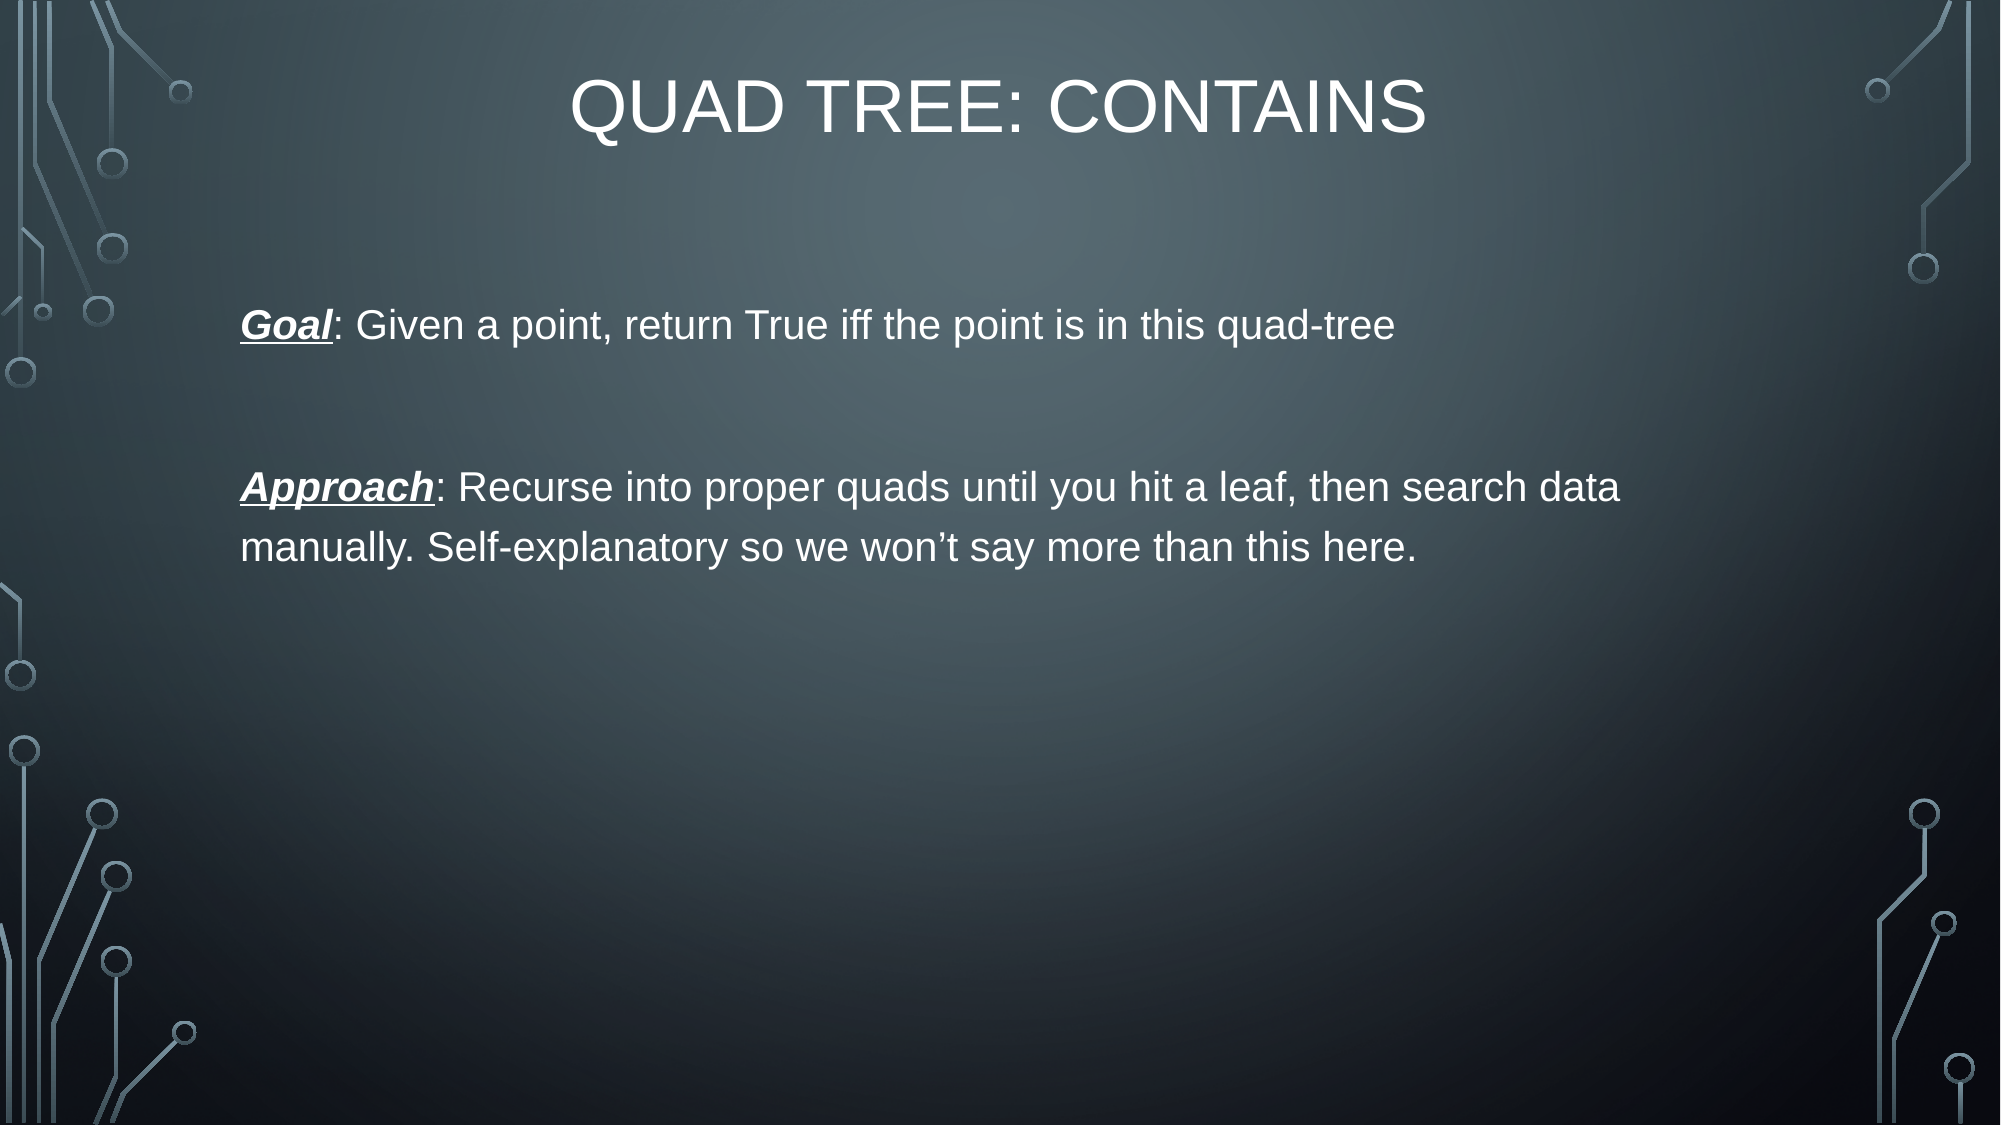

# Quad Tree: Contains
Goal: Given a point, return True iff the point is in this quad-tree

Approach: Recurse into proper quads until you hit a leaf, then search data manually. Self-explanatory so we won’t say more than this here.